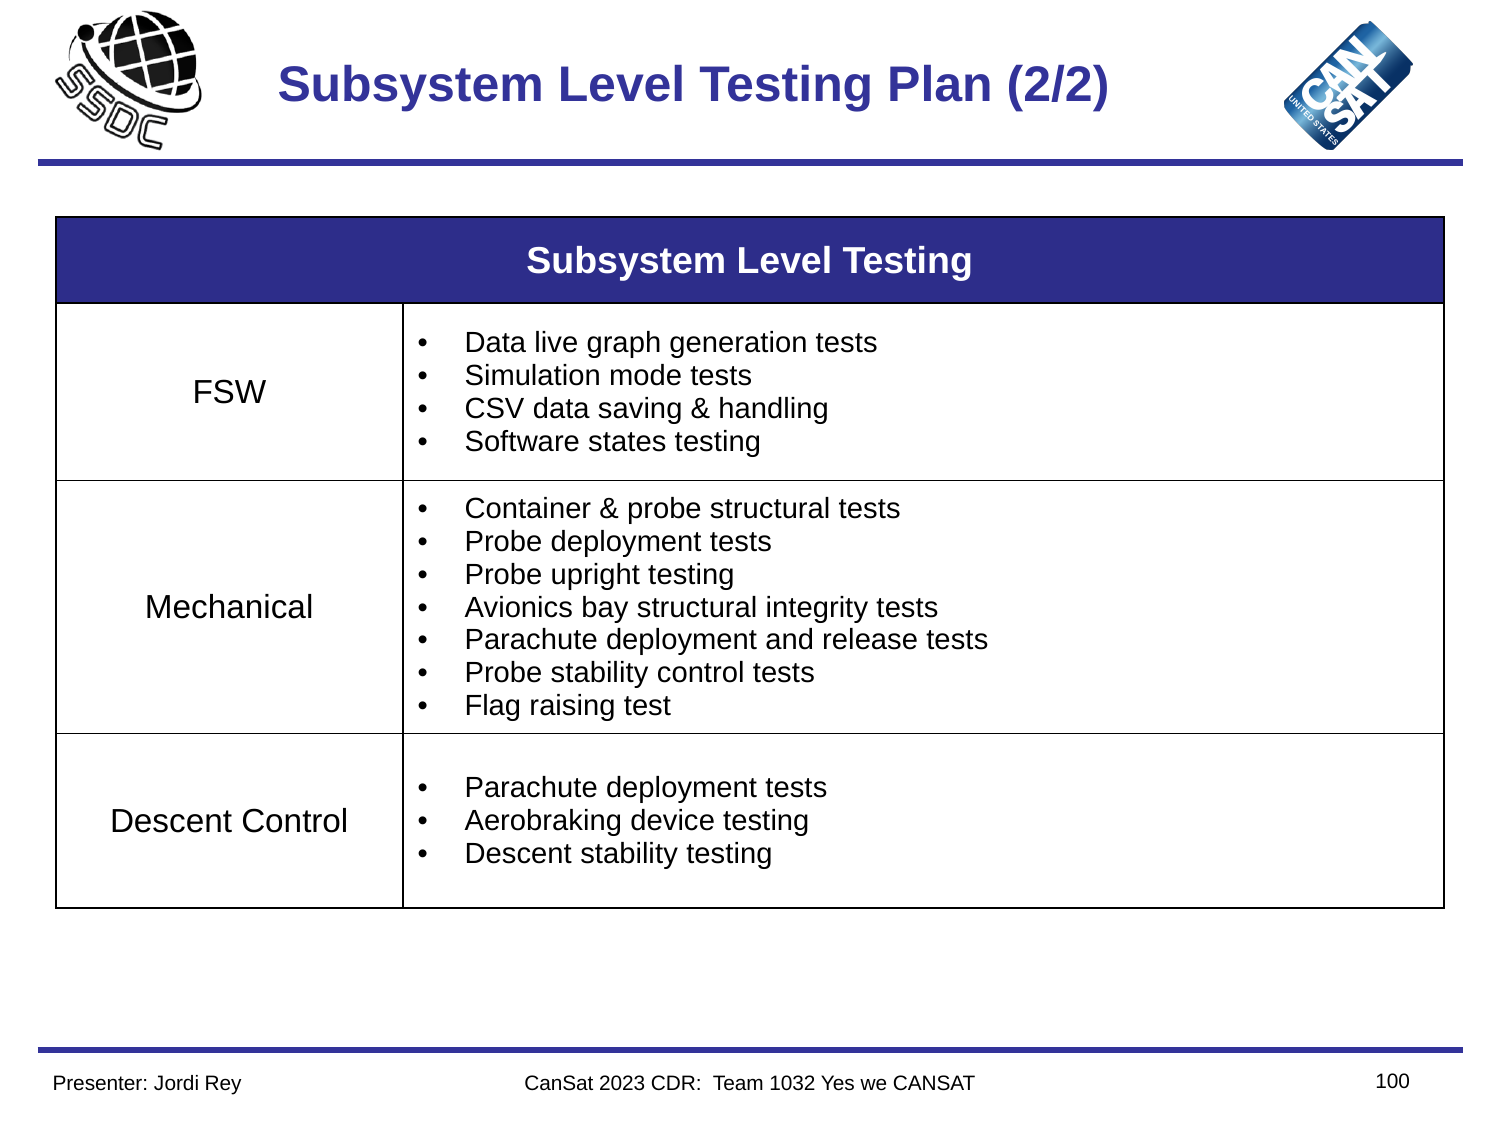

# Subsystem Level Testing Plan (2/2)
| Subsystem Level Testing​ |  |
| --- | --- |
| FSW​ | Data live graph generation tests Simulation mode tests CSV data saving & handling Software states testing |
| Mechanical​ | Container & probe structural tests Probe deployment tests Probe upright testing Avionics bay structural integrity tests Parachute deployment and release tests Probe stability control tests Flag raising test |
| Descent Control​ | Parachute deployment tests Aerobraking device testing Descent stability testing |
100
Presenter: Jordi Rey
CanSat 2023 CDR:  Team 1032 Yes we CANSAT